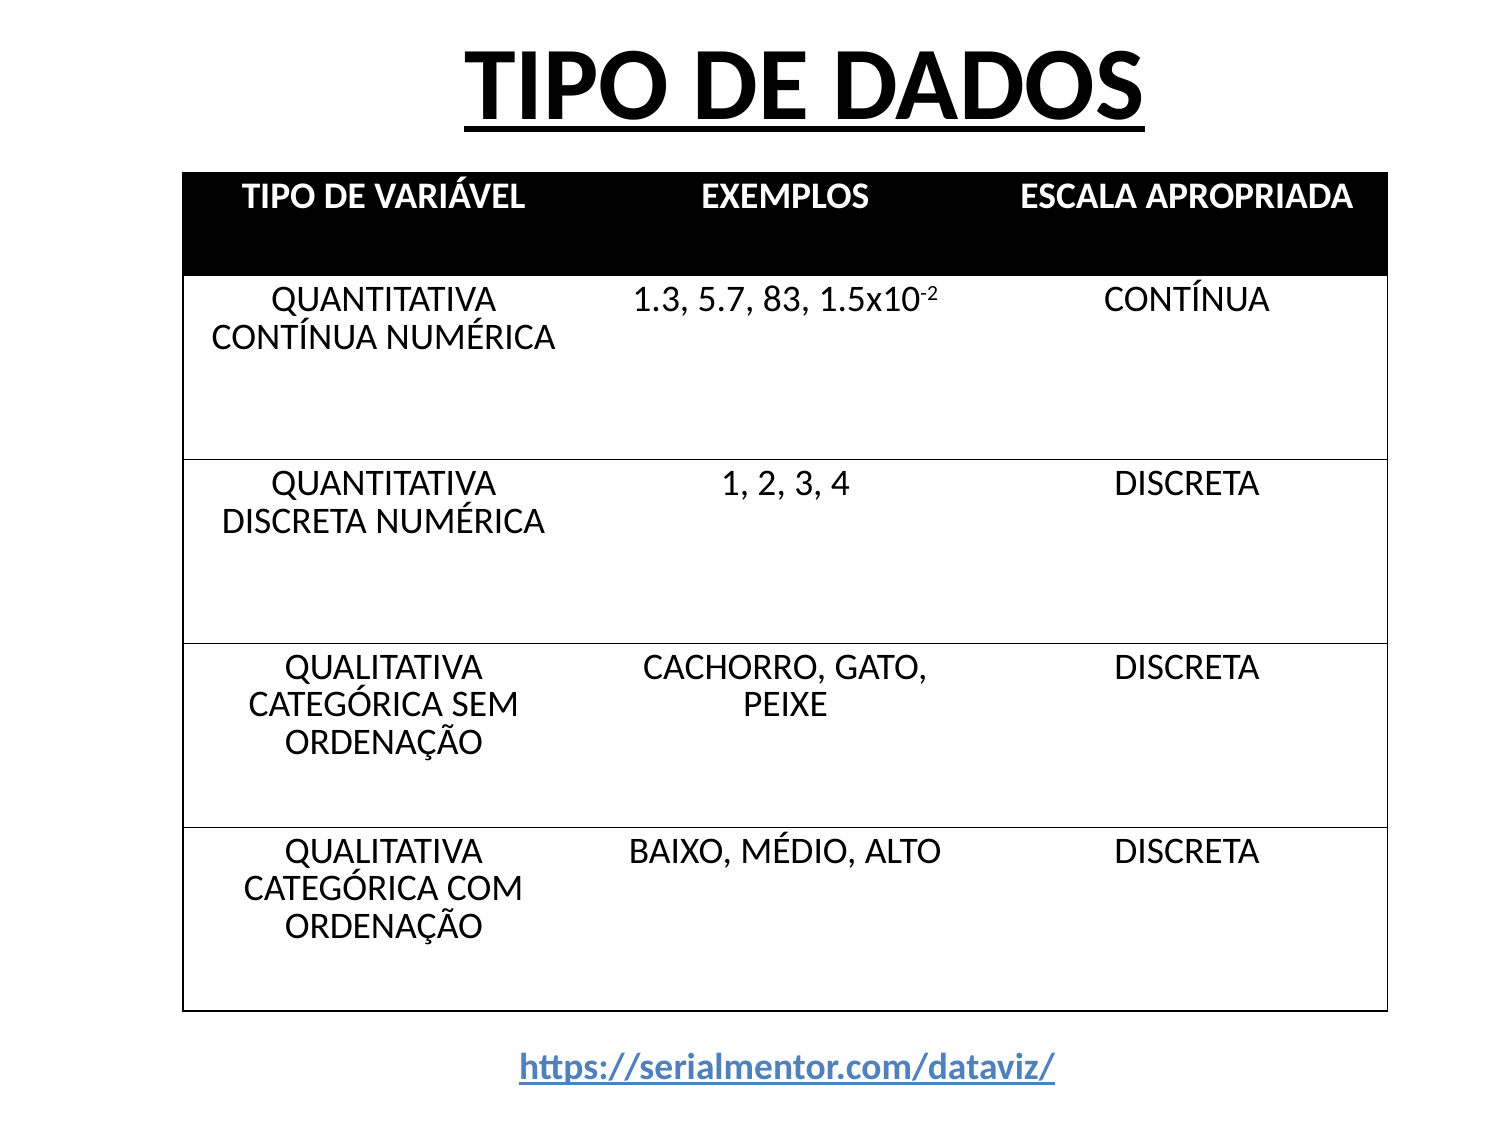

TIPO DE DADOS
| TIPO DE VARIÁVEL | EXEMPLOS | ESCALA APROPRIADA |
| --- | --- | --- |
| QUANTITATIVA CONTÍNUA NUMÉRICA | 1.3, 5.7, 83, 1.5x10-2 | CONTÍNUA |
| QUANTITATIVA DISCRETA NUMÉRICA | 1, 2, 3, 4 | DISCRETA |
| QUALITATIVA CATEGÓRICA SEM ORDENAÇÃO | CACHORRO, GATO, PEIXE | DISCRETA |
| QUALITATIVA CATEGÓRICA COM ORDENAÇÃO | BAIXO, MÉDIO, ALTO | DISCRETA |
https://serialmentor.com/dataviz/